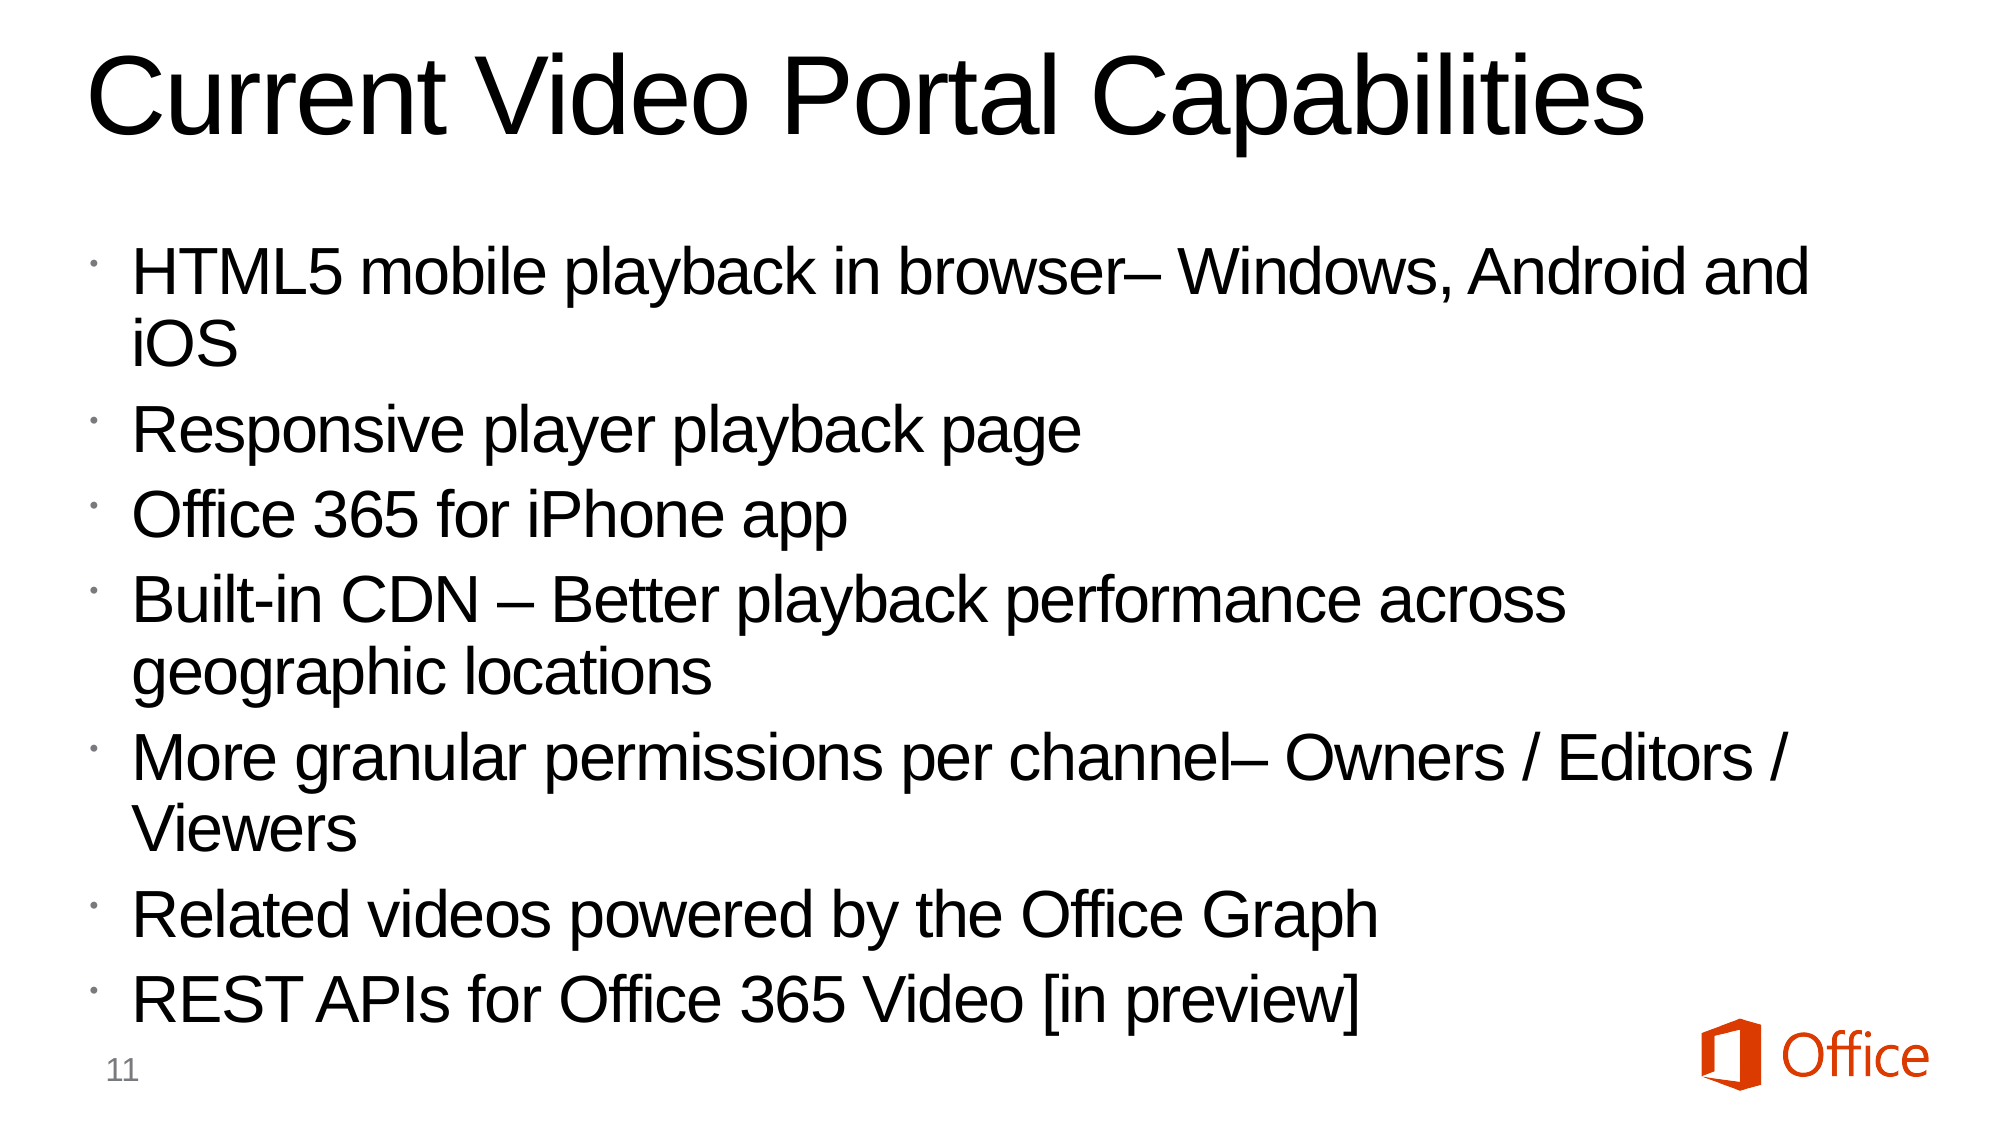

# Current Video Portal Capabilities
HTML5 mobile playback in browser– Windows, Android and iOS
Responsive player playback page
Office 365 for iPhone app
Built-in CDN – Better playback performance across
geographic locations
More granular permissions per channel– Owners / Editors / Viewers
Related videos powered by the Office Graph
REST APIs for Office 365 Video [in preview]

11